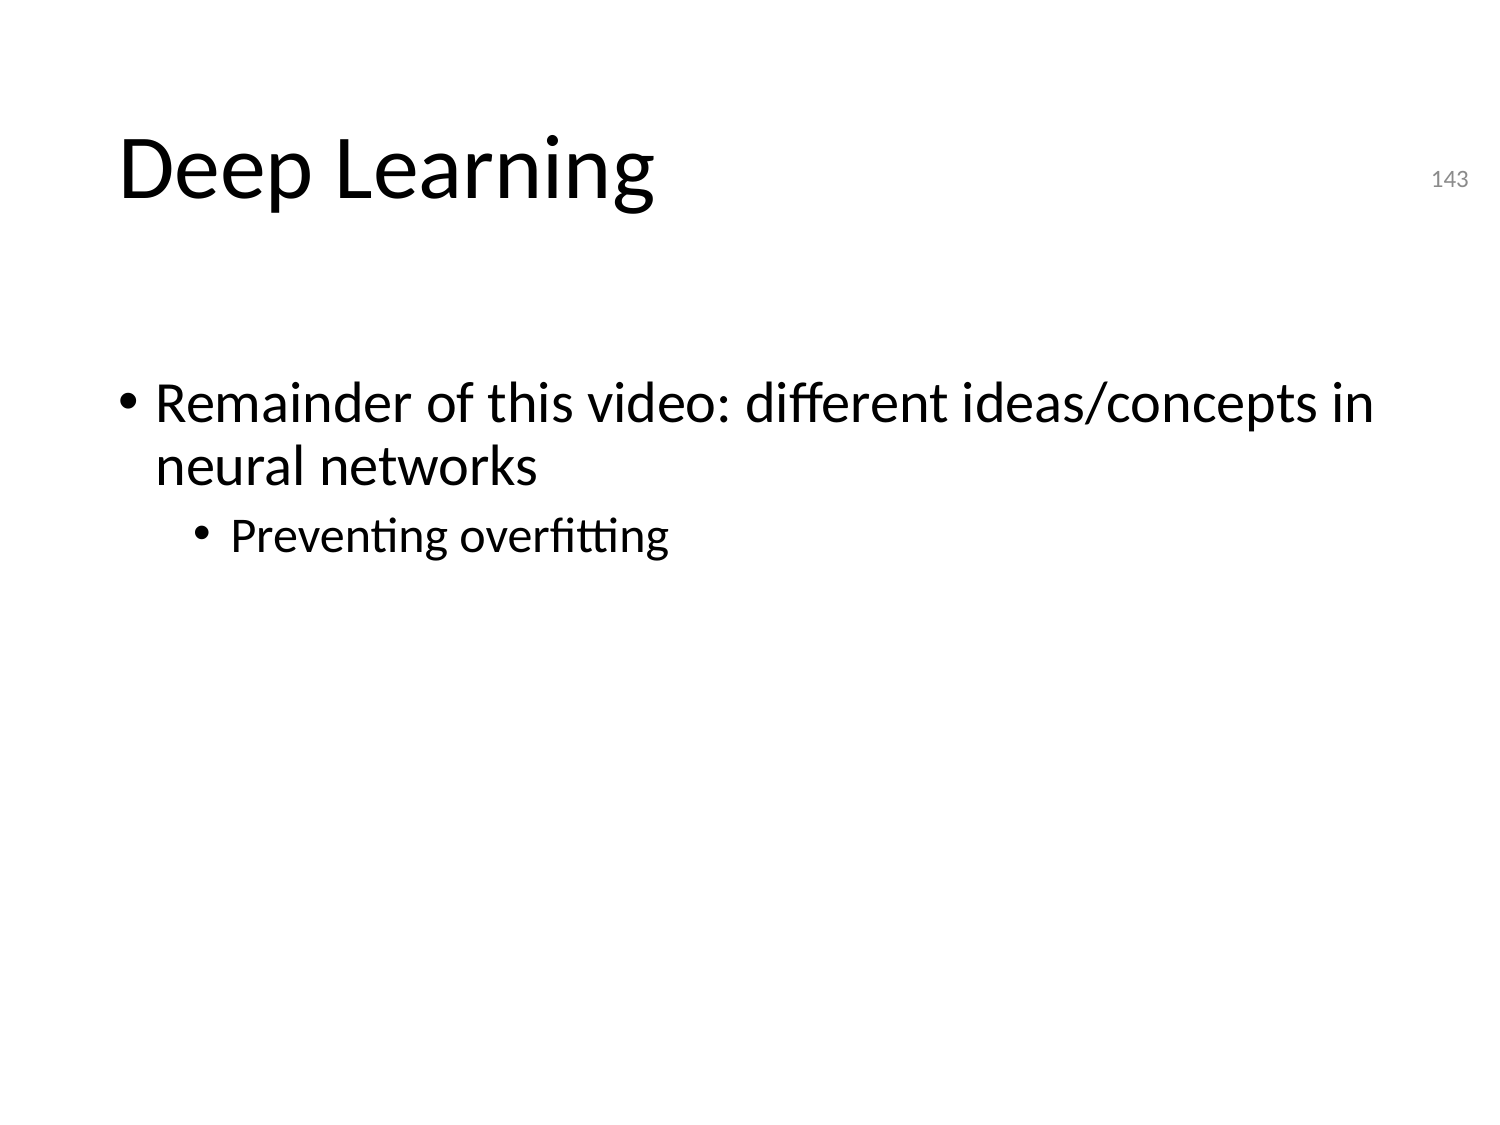

# Deep Learning
143
Remainder of this video: different ideas/concepts in neural networks
Preventing overfitting